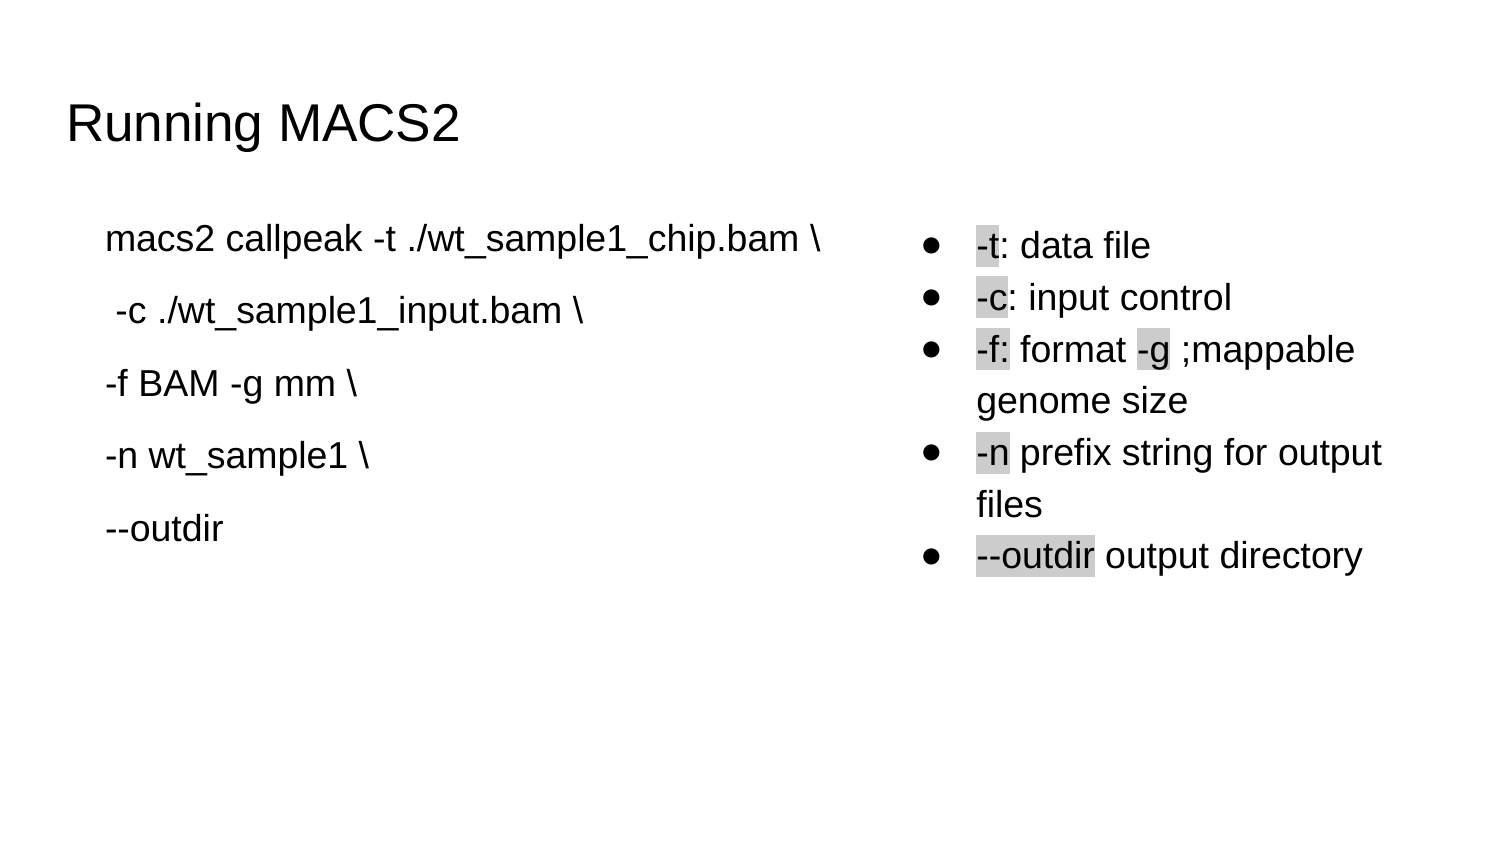

# Running MACS2

macs2 callpeak -t ./wt_sample1_chip.bam \
 -c ./wt_sample1_input.bam \
-f BAM -g mm \
-n wt_sample1 \
--outdir

-t: data file
-c: input control
-f: format -g ;mappable genome size
-n prefix string for output files
--outdir output directory